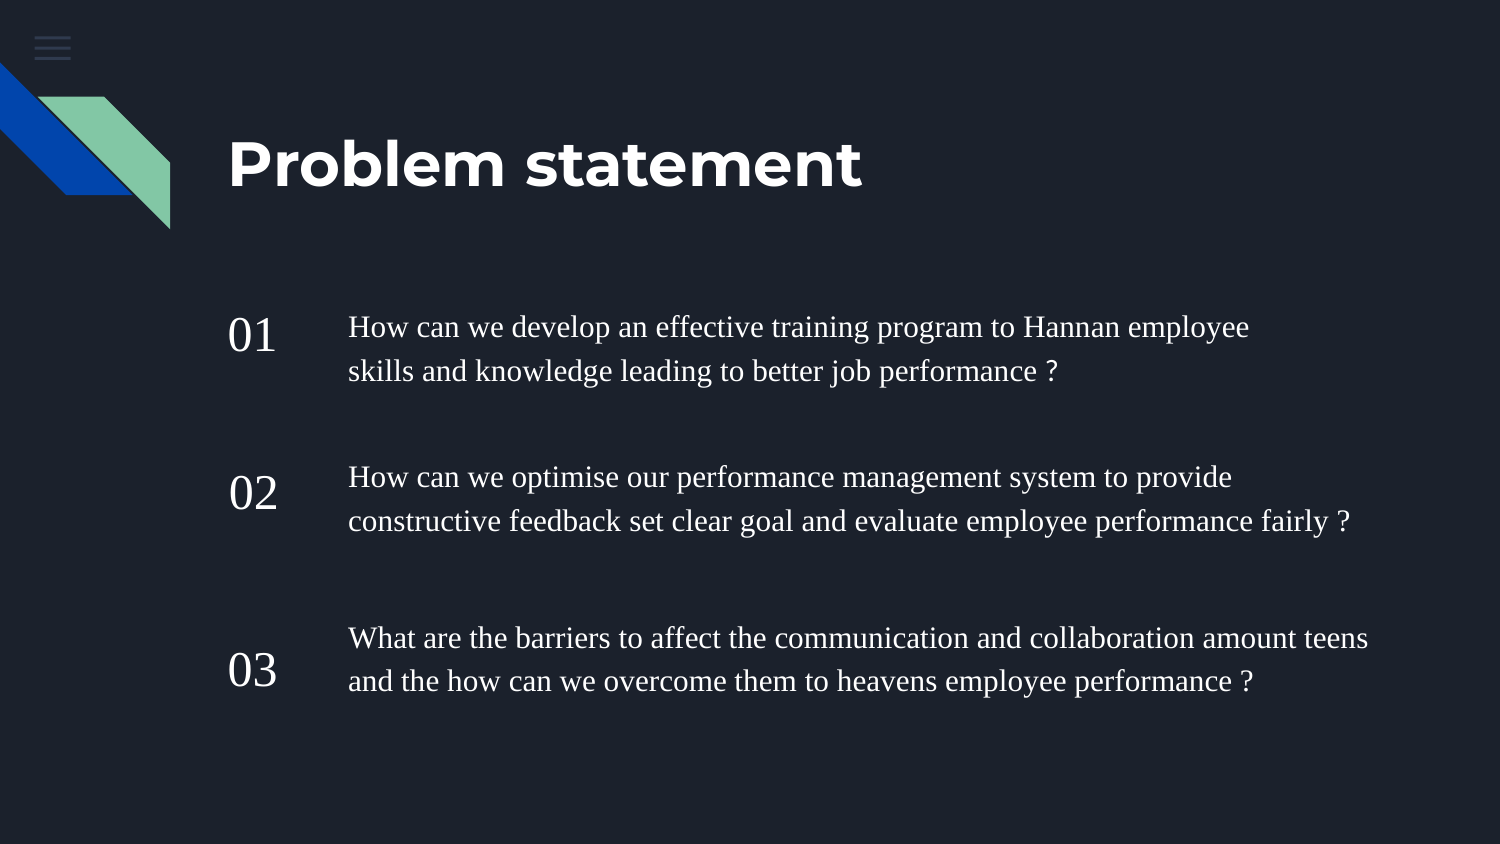

# Problem statement
01

How can we develop an effective training program to Hannan employee skills and knowledge leading to better job performance ?
How can we optimise our performance management system to provide constructive feedback set clear goal and evaluate employee performance fairly ?
02

What are the barriers to affect the communication and collaboration amount teens and the how can we overcome them to heavens employee performance ?
03